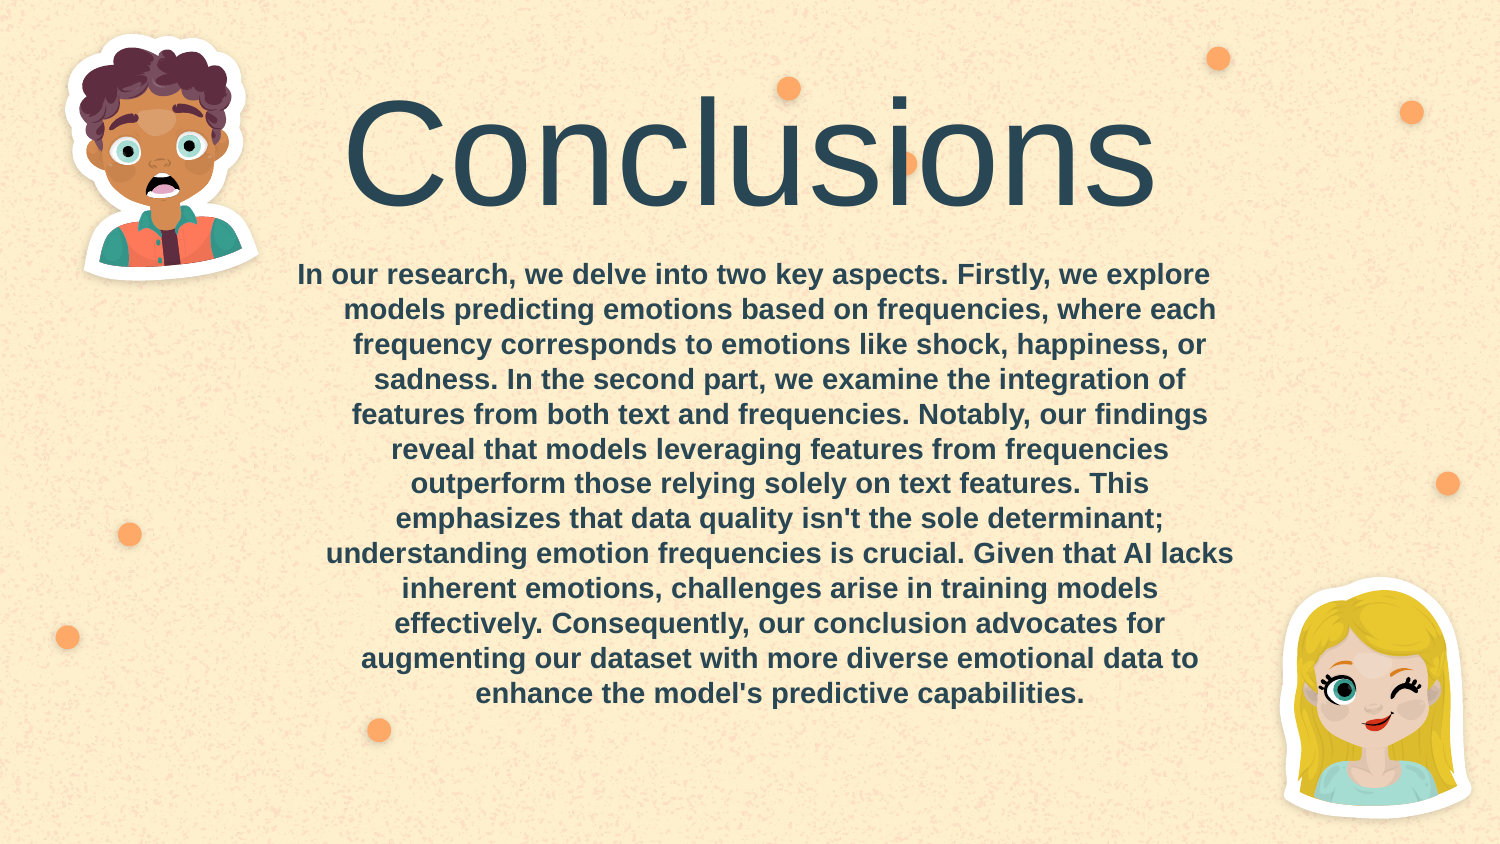

# Conclusions
In our research, we delve into two key aspects. Firstly, we explore models predicting emotions based on frequencies, where each frequency corresponds to emotions like shock, happiness, or sadness. In the second part, we examine the integration of features from both text and frequencies. Notably, our findings reveal that models leveraging features from frequencies outperform those relying solely on text features. This emphasizes that data quality isn't the sole determinant; understanding emotion frequencies is crucial. Given that AI lacks inherent emotions, challenges arise in training models effectively. Consequently, our conclusion advocates for augmenting our dataset with more diverse emotional data to enhance the model's predictive capabilities.